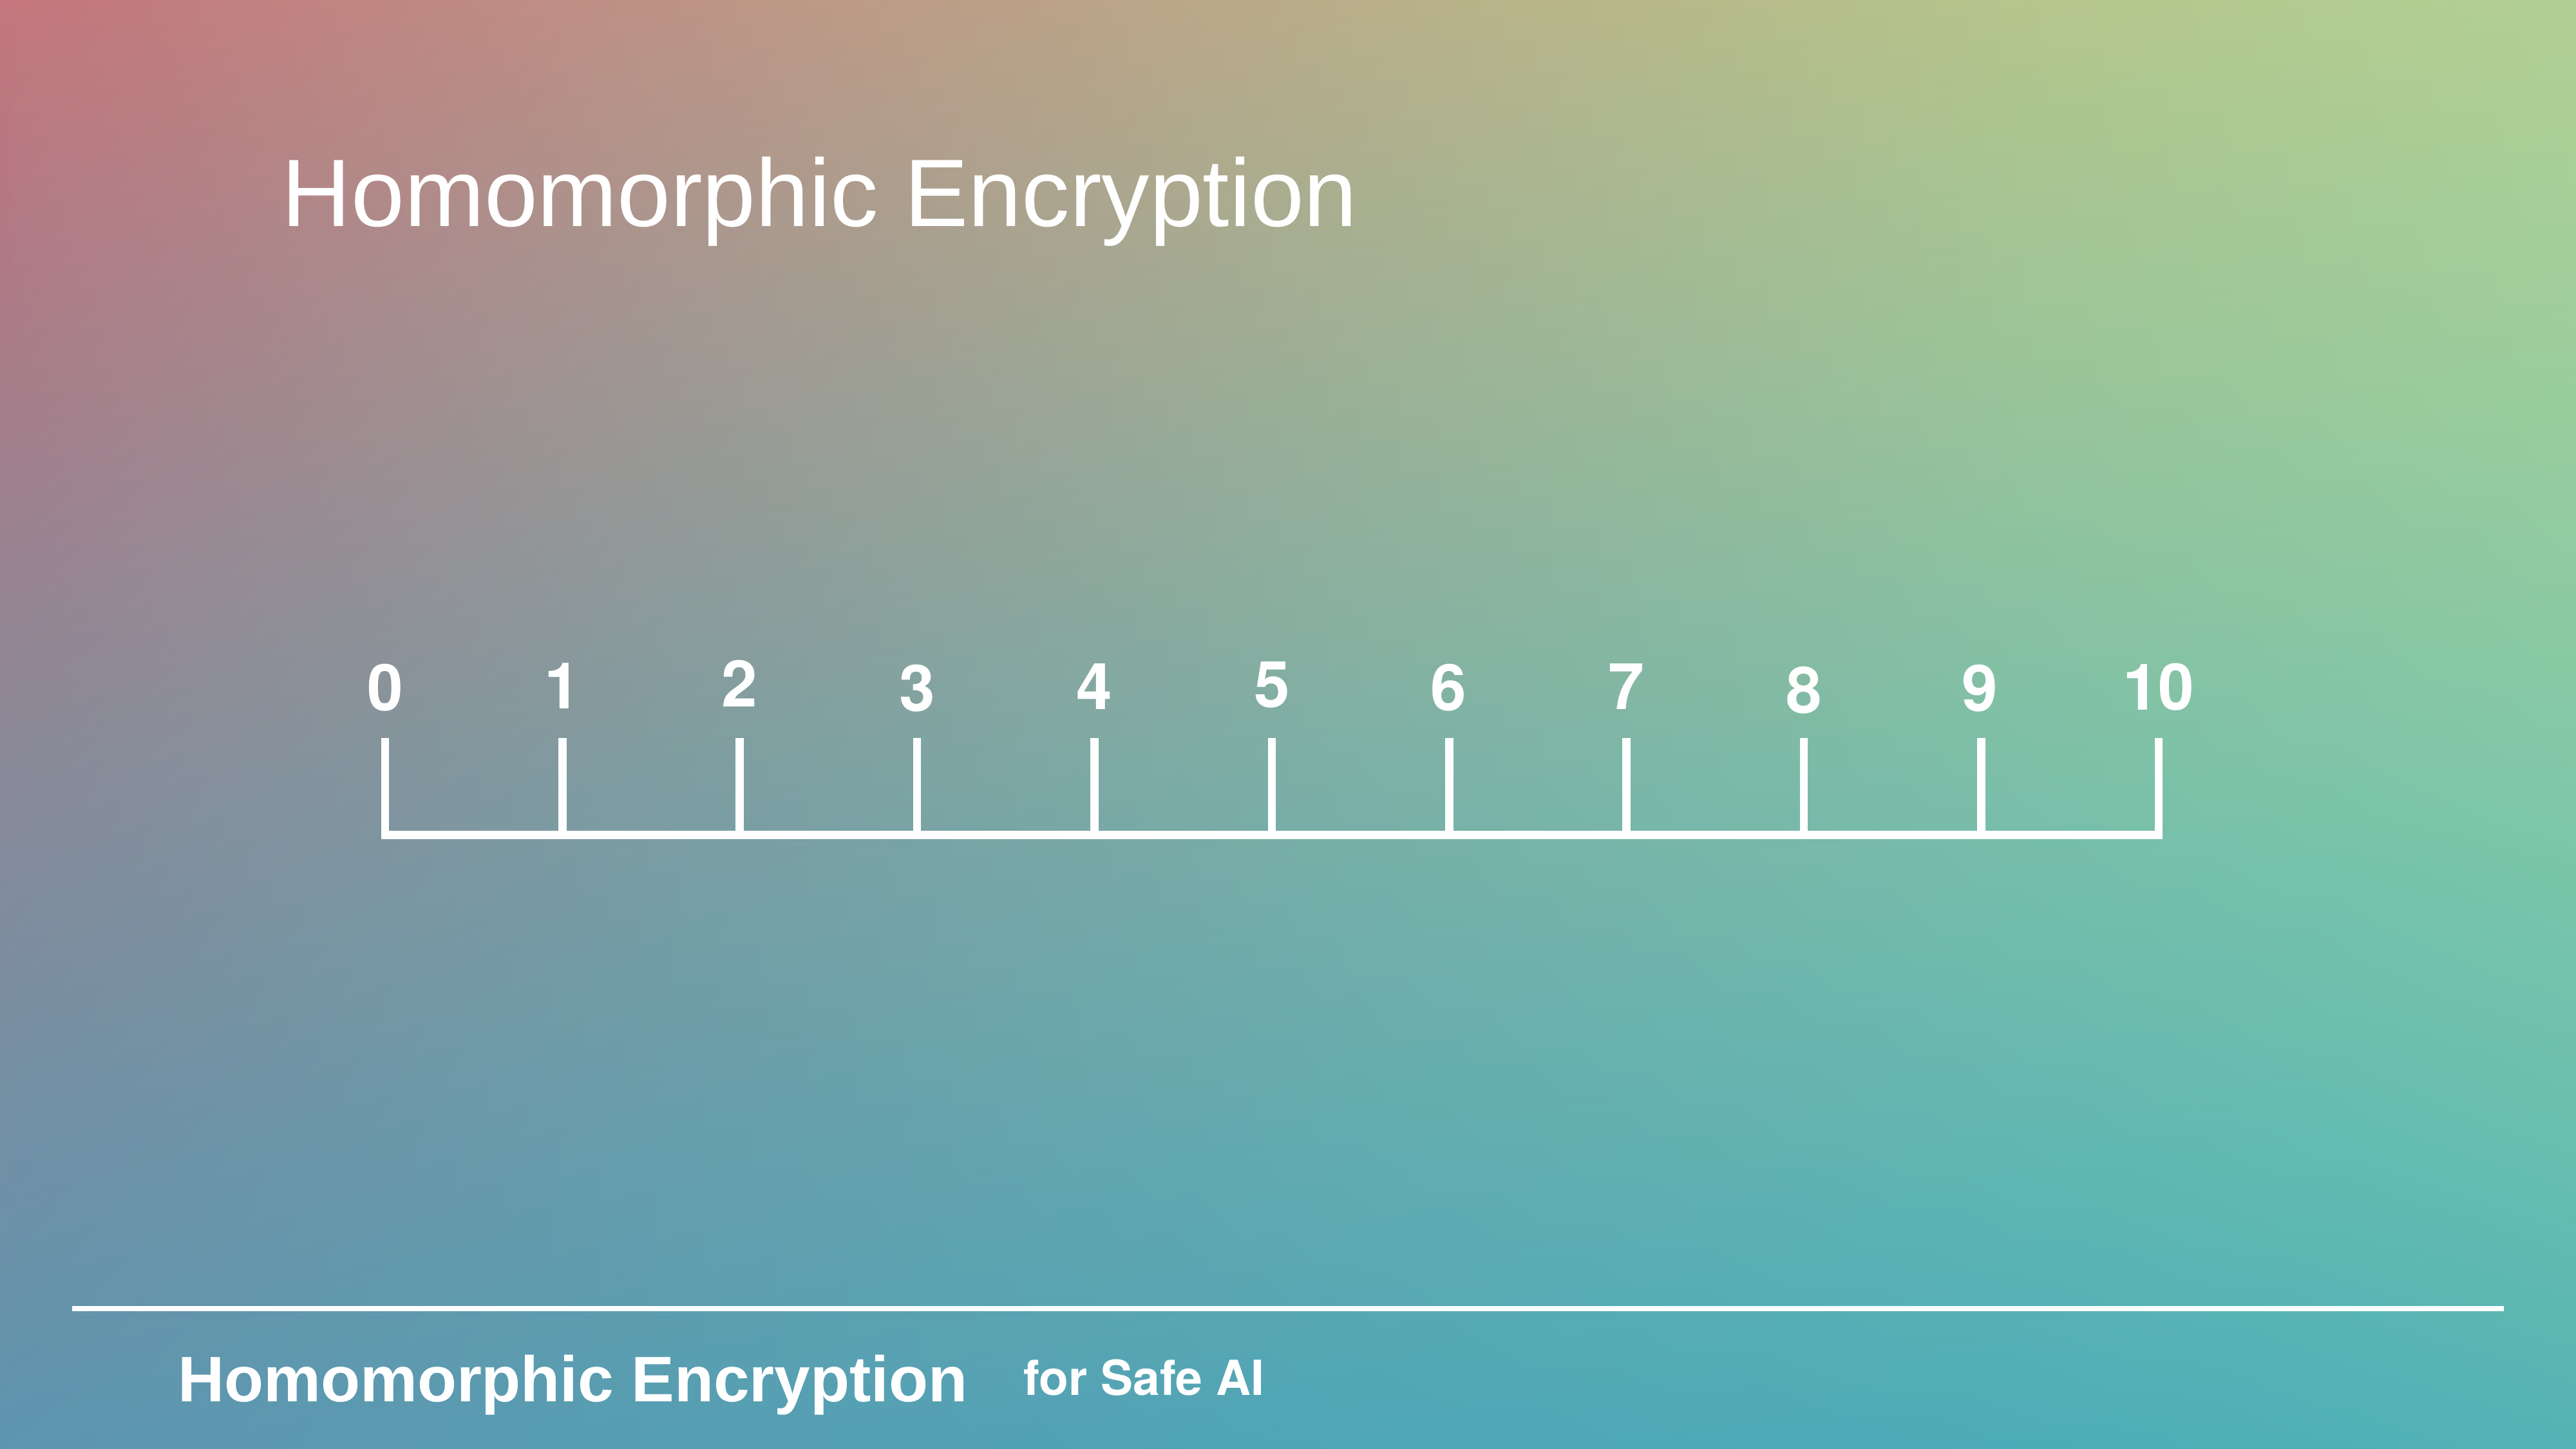

Homomorphic Encryption
2
5
1
7
4
10
0
6
3
9
8

Homomorphic Encryption
for Safe AI